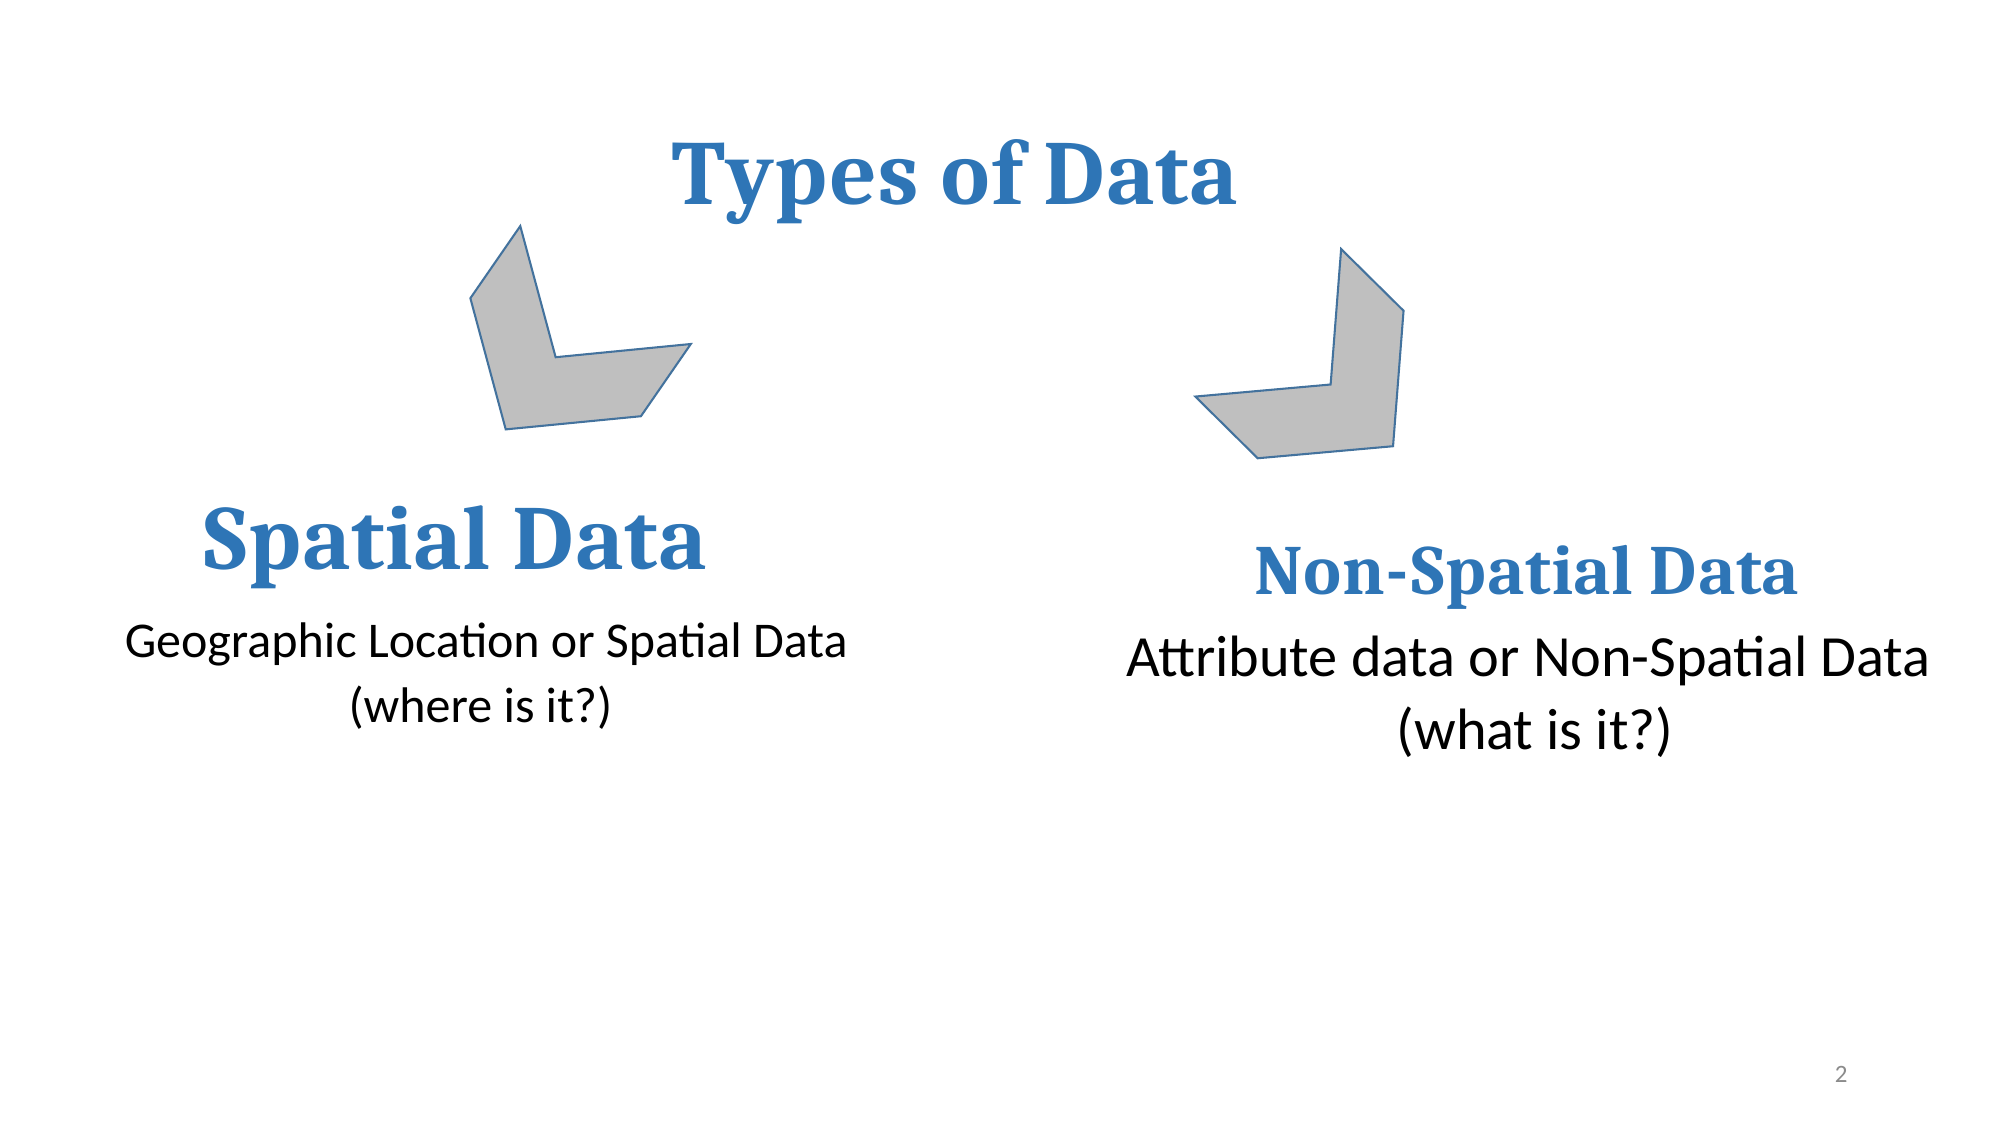

# Types of Data

Spatial Data
Non-Spatial Data
Geographic Location or Spatial Data
(where is it?)
Attribute data or Non-Spatial Data
(what is it?)
2